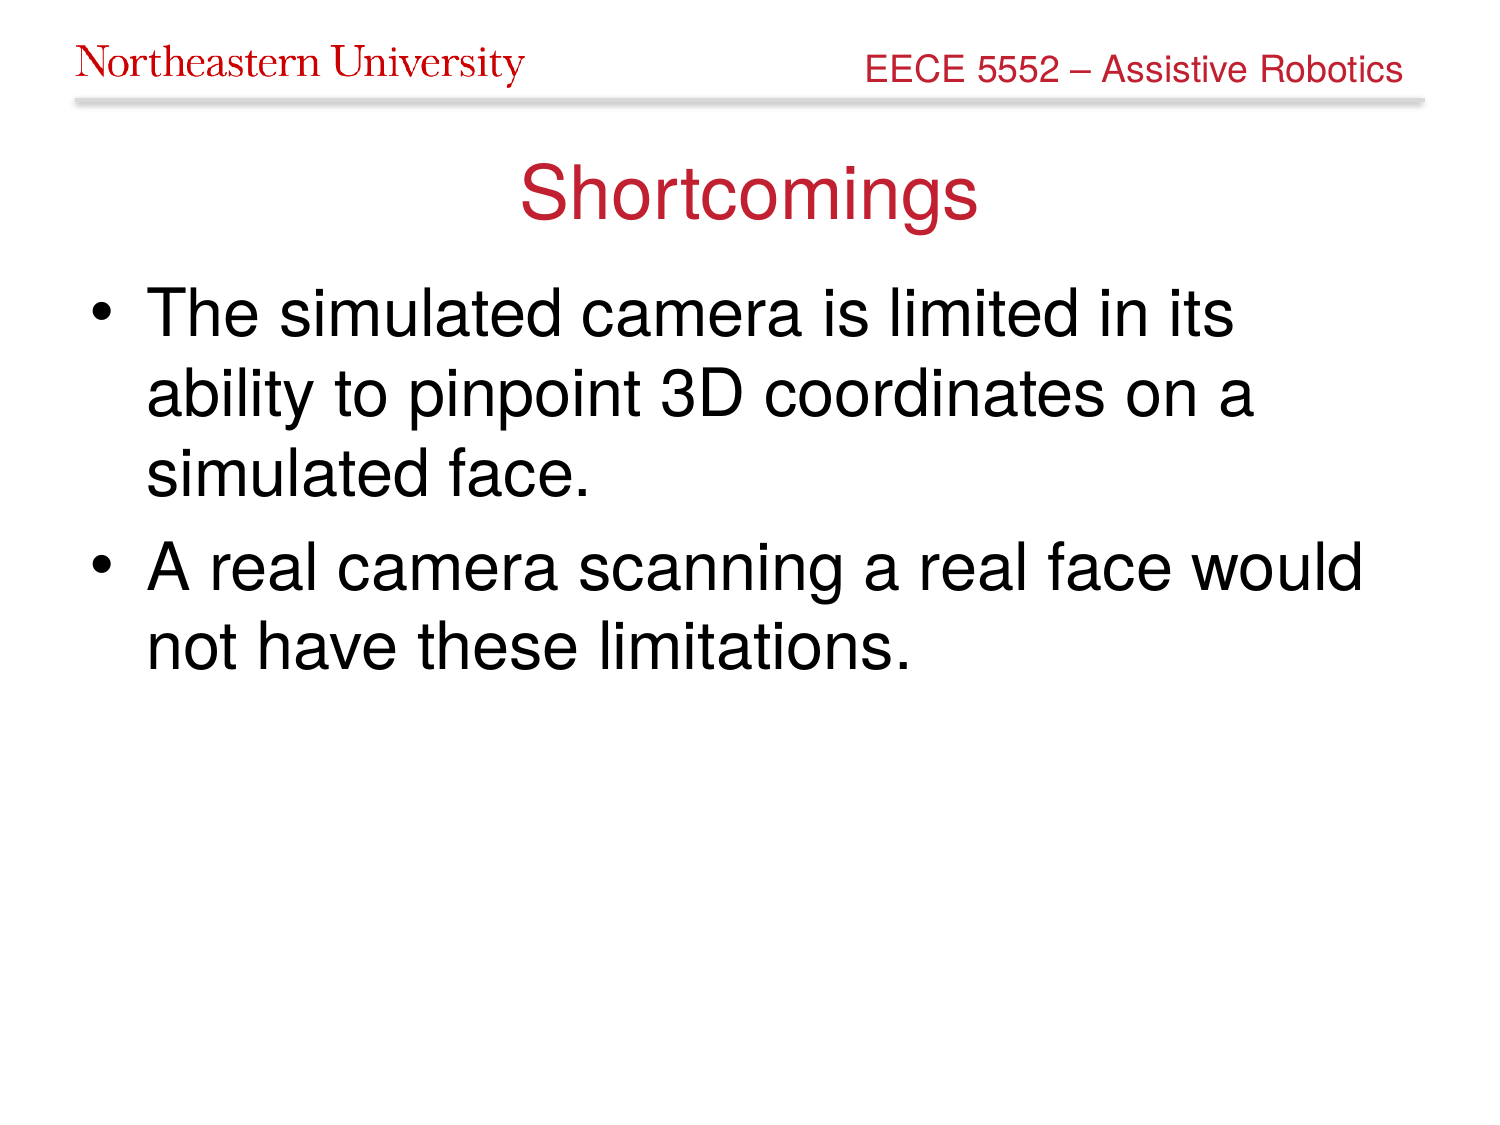

# Shortcomings
The simulated camera is limited in its ability to pinpoint 3D coordinates on a simulated face.
A real camera scanning a real face would not have these limitations.